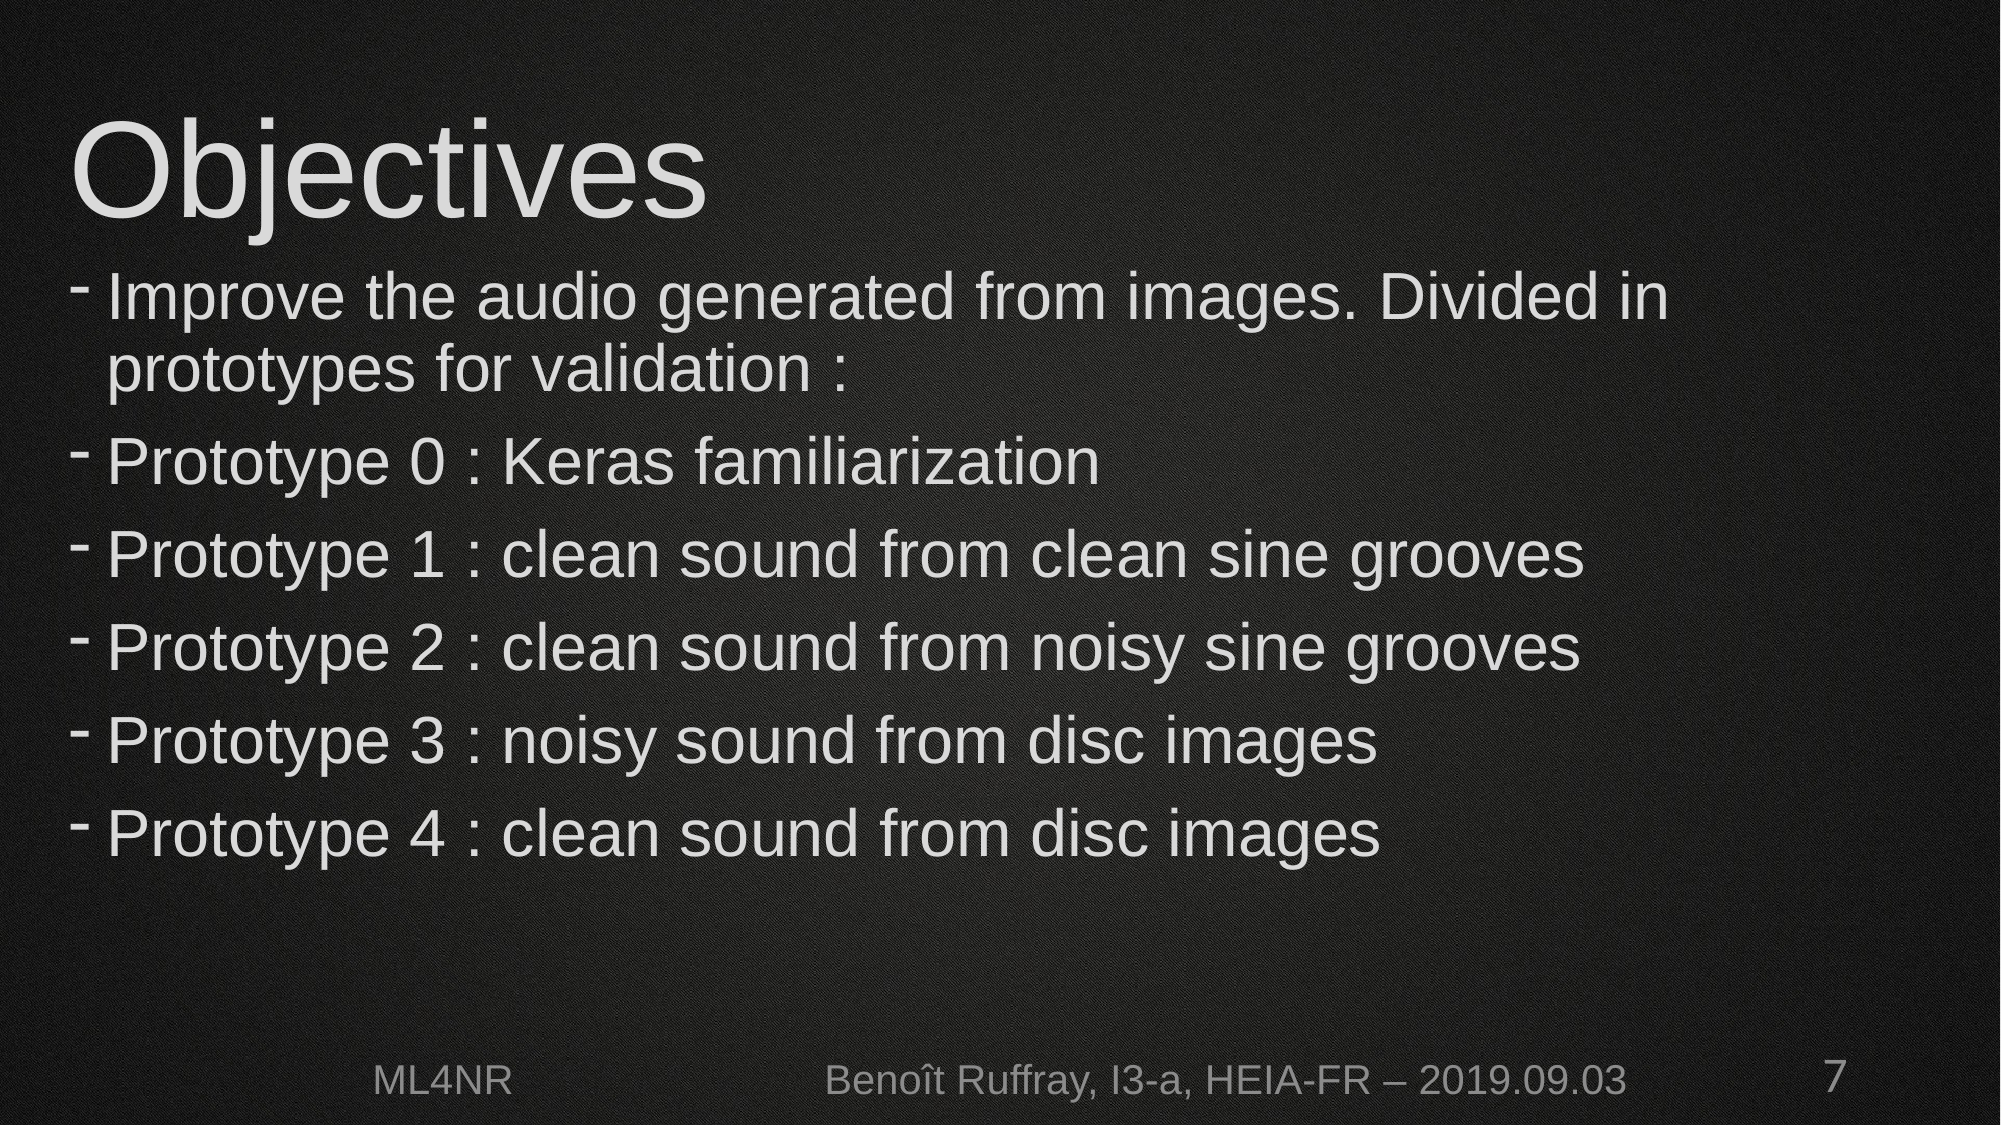

# Objectives
Improve the audio generated from images. Divided in prototypes for validation :
Prototype 0 : Keras familiarization
Prototype 1 : clean sound from clean sine grooves
Prototype 2 : clean sound from noisy sine grooves
Prototype 3 : noisy sound from disc images
Prototype 4 : clean sound from disc images
ML4NR                           Benoît Ruffray, I3-a, HEIA-FR – 2019.09.03
7